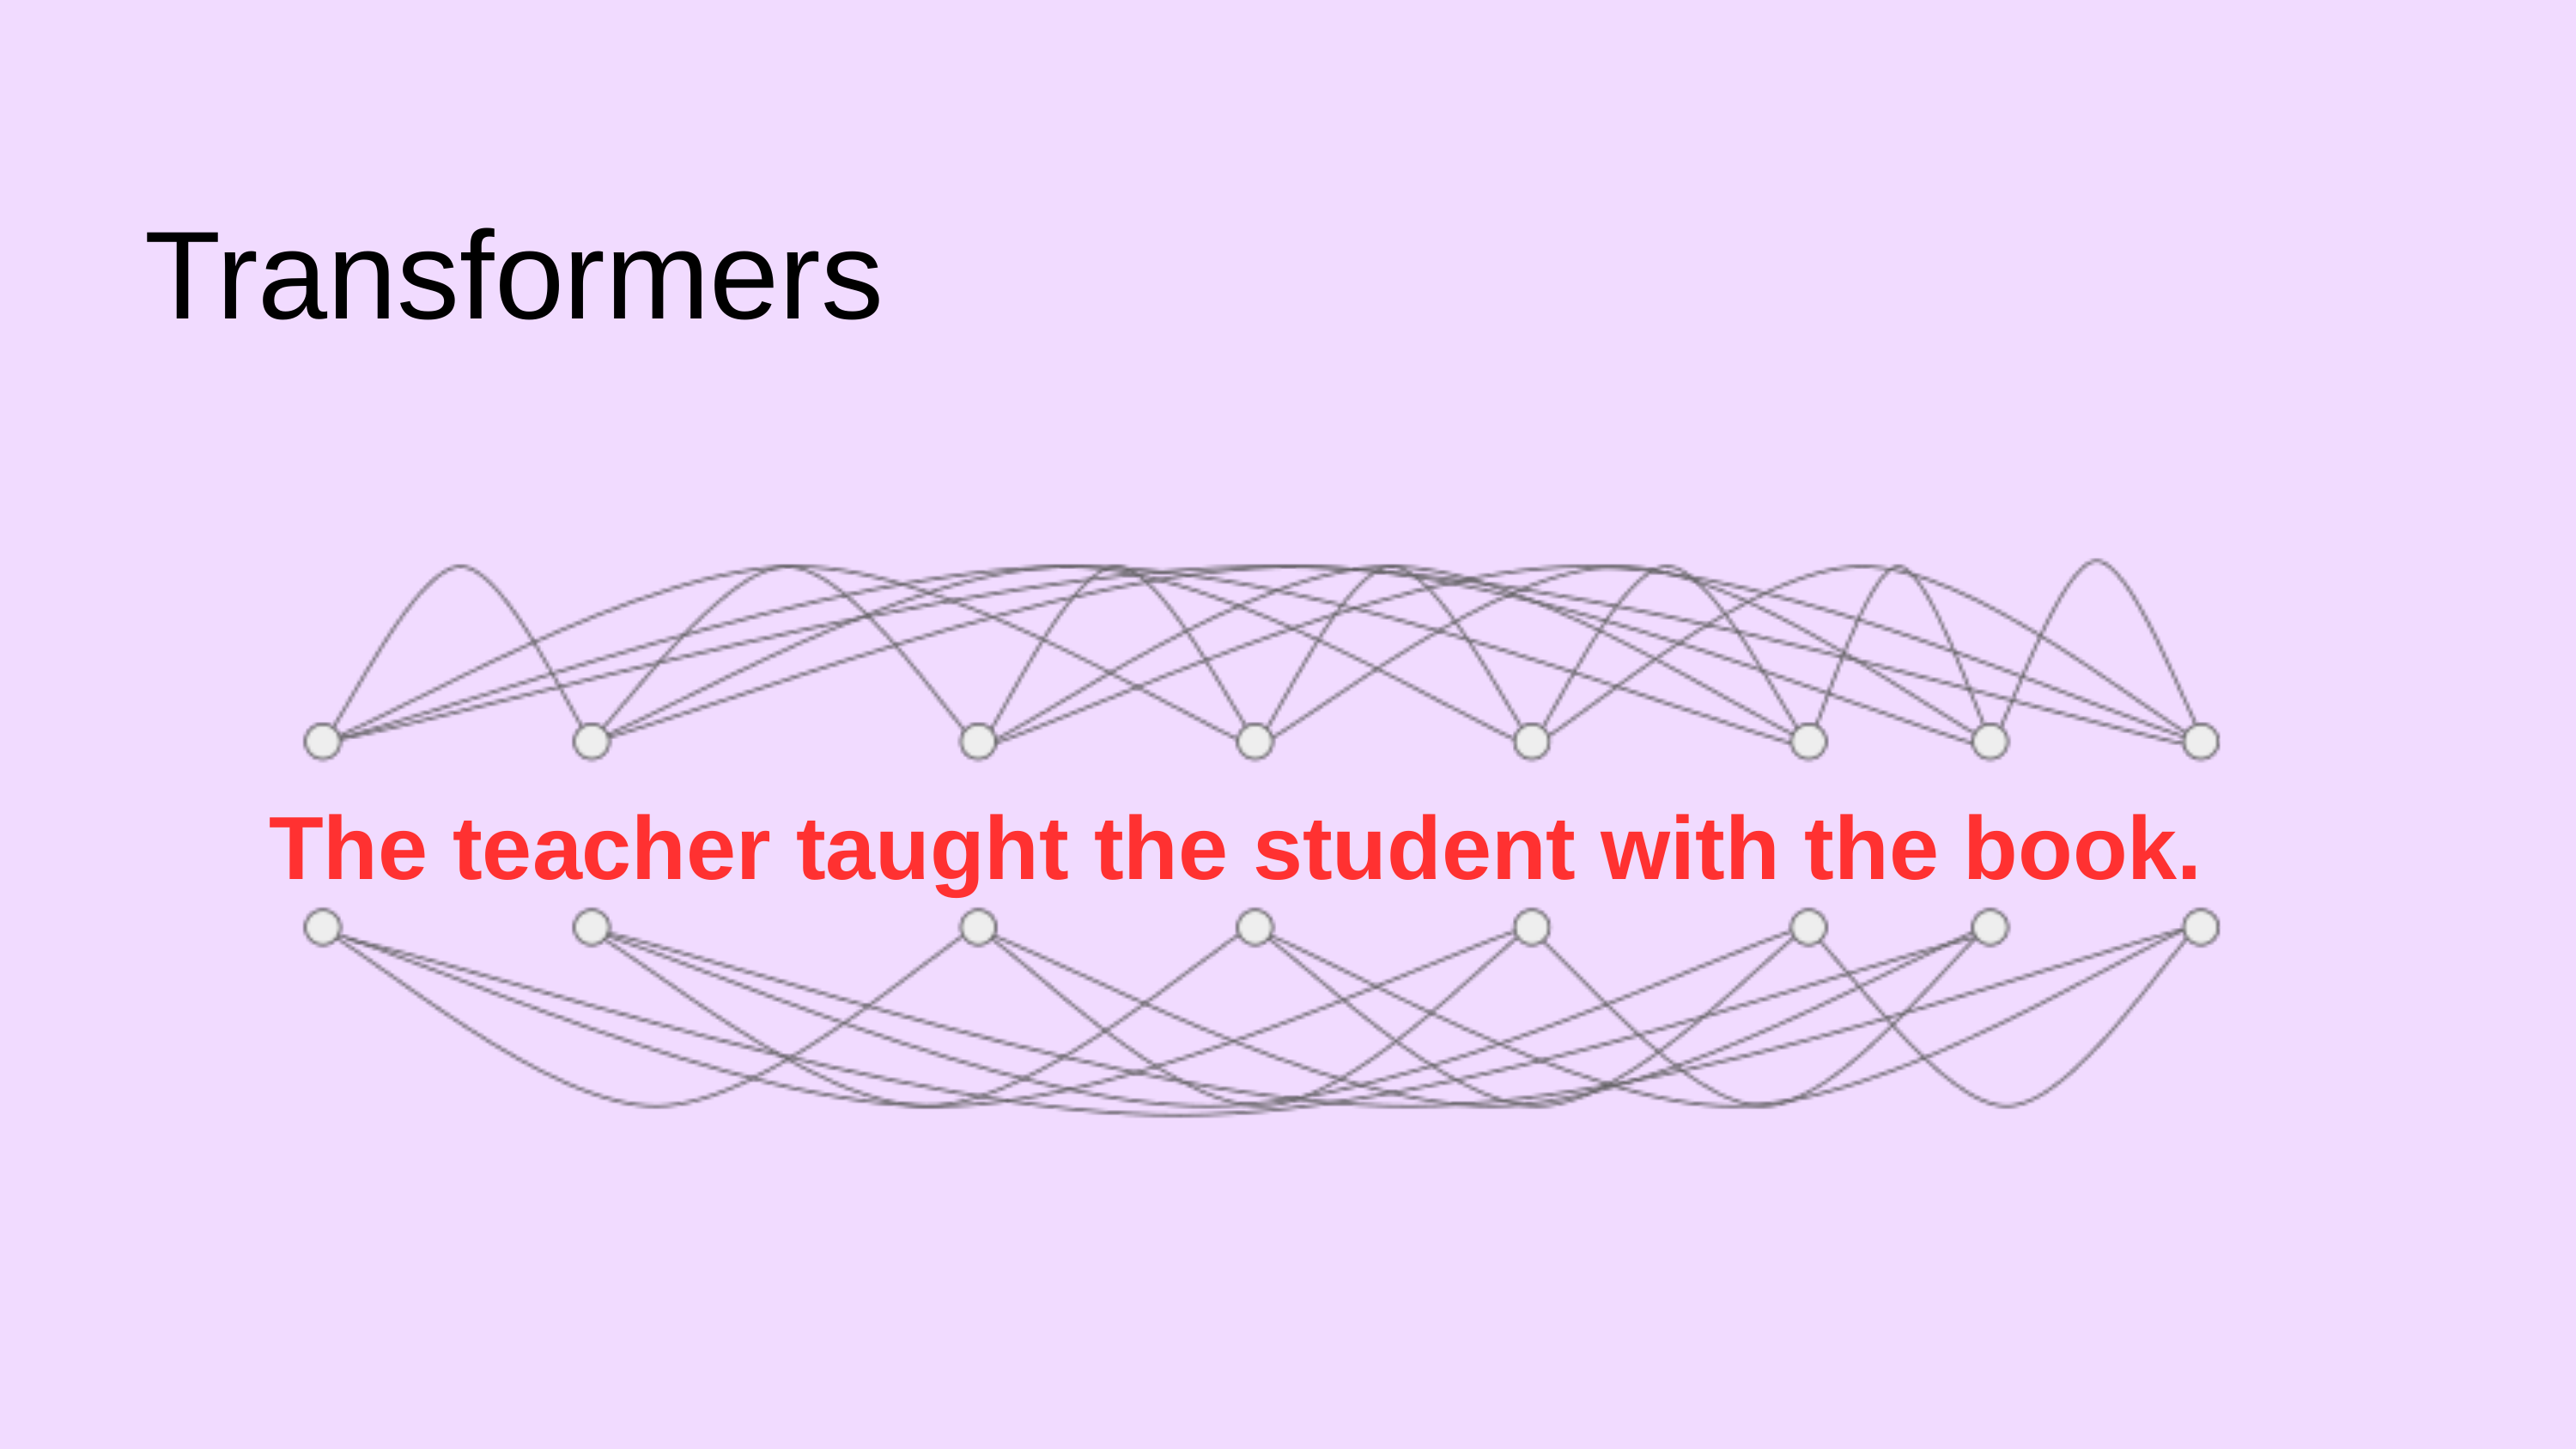

Transformers

The teacher taught the student with the book.